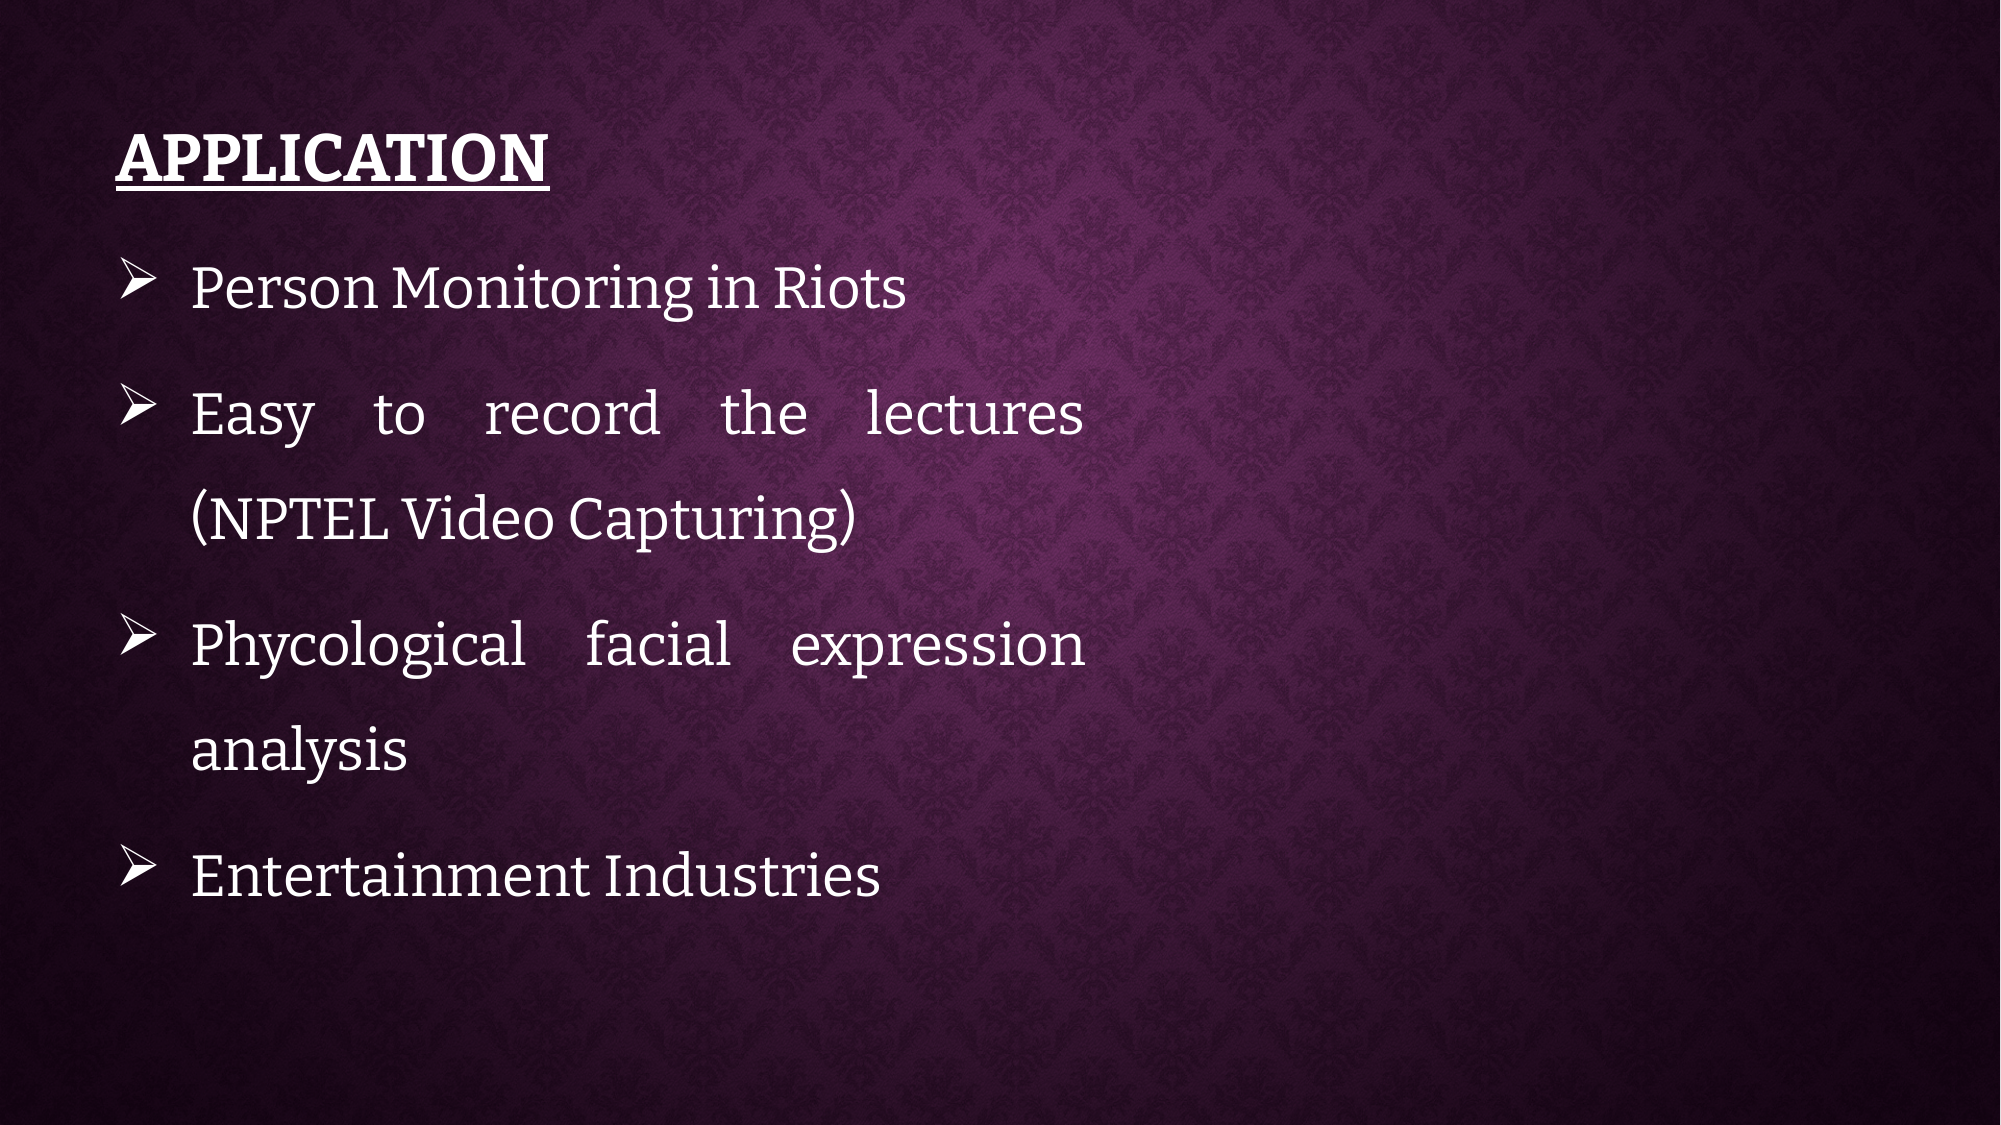

APPLICATION
Person Monitoring in Riots
Easy to record the lectures (NPTEL Video Capturing)
Phycological facial expression analysis
Entertainment Industries